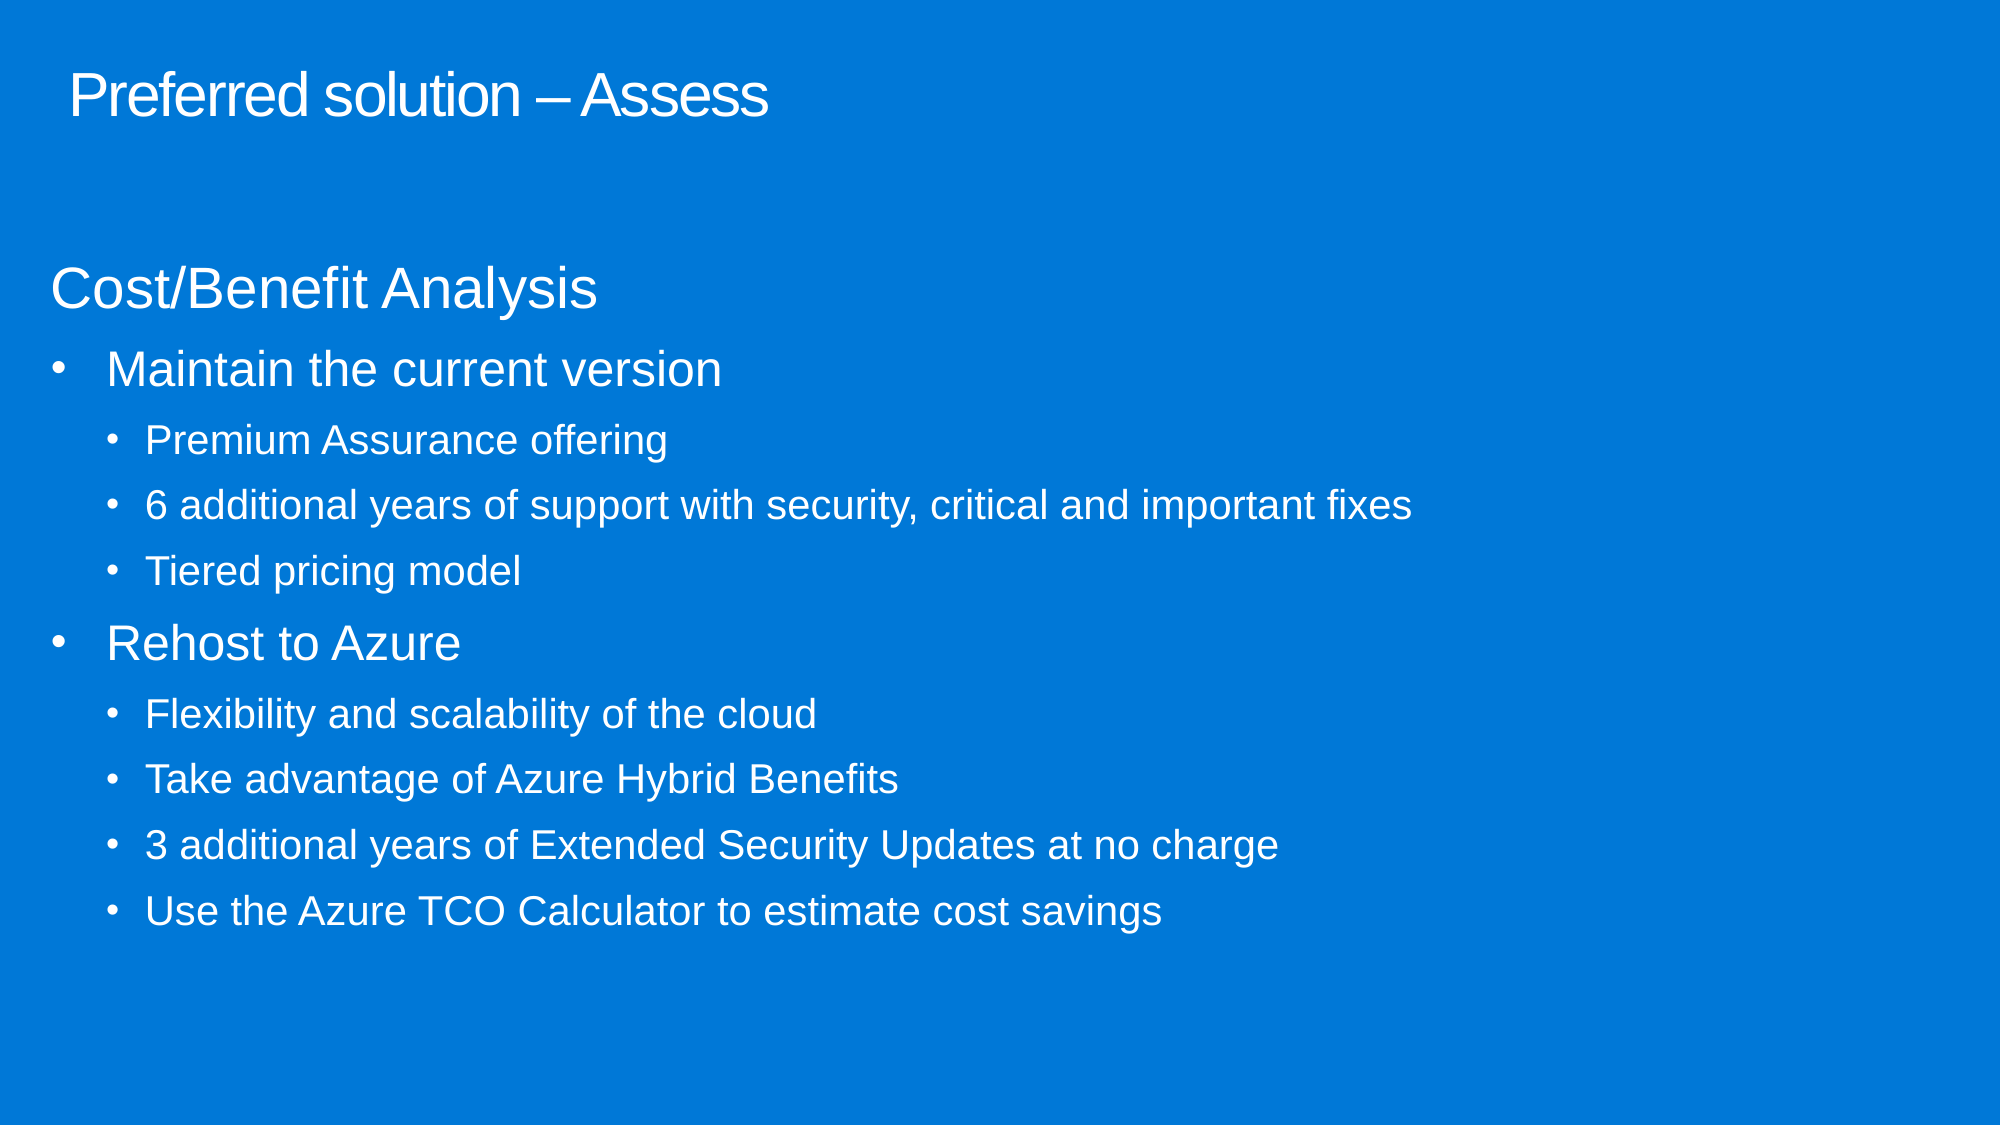

# Preferred solution – Assess
Cost/Benefit Analysis
Maintain the current version
Premium Assurance offering
6 additional years of support with security, critical and important fixes
Tiered pricing model
Rehost to Azure
Flexibility and scalability of the cloud
Take advantage of Azure Hybrid Benefits
3 additional years of Extended Security Updates at no charge
Use the Azure TCO Calculator to estimate cost savings